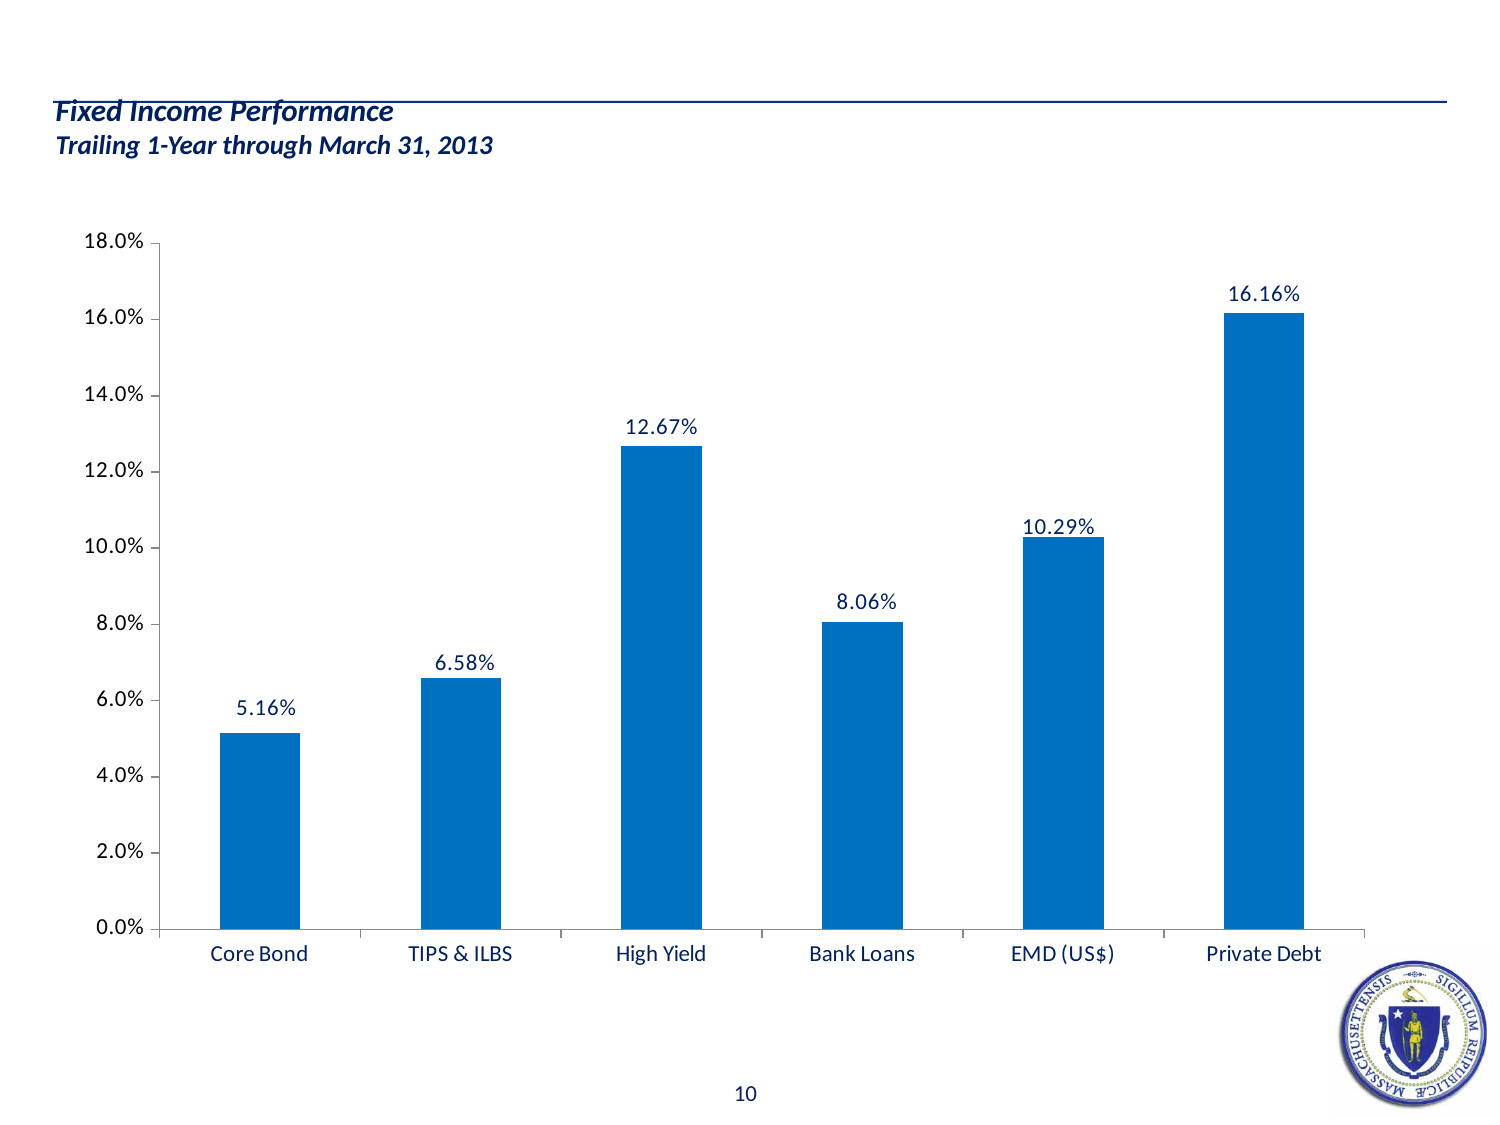

# Fixed Income Performance Trailing 1-Year through March 31, 2013

### Chart

| Category | 1-Year |
|---|---|
| Core Bond | 0.0516 |
| TIPS & ILBS | 0.0658 |
| High Yield | 0.1267 |
| Bank Loans | 0.0806 |
| EMD (US$) | 0.1029 |
| Private Debt | 0.1616 |